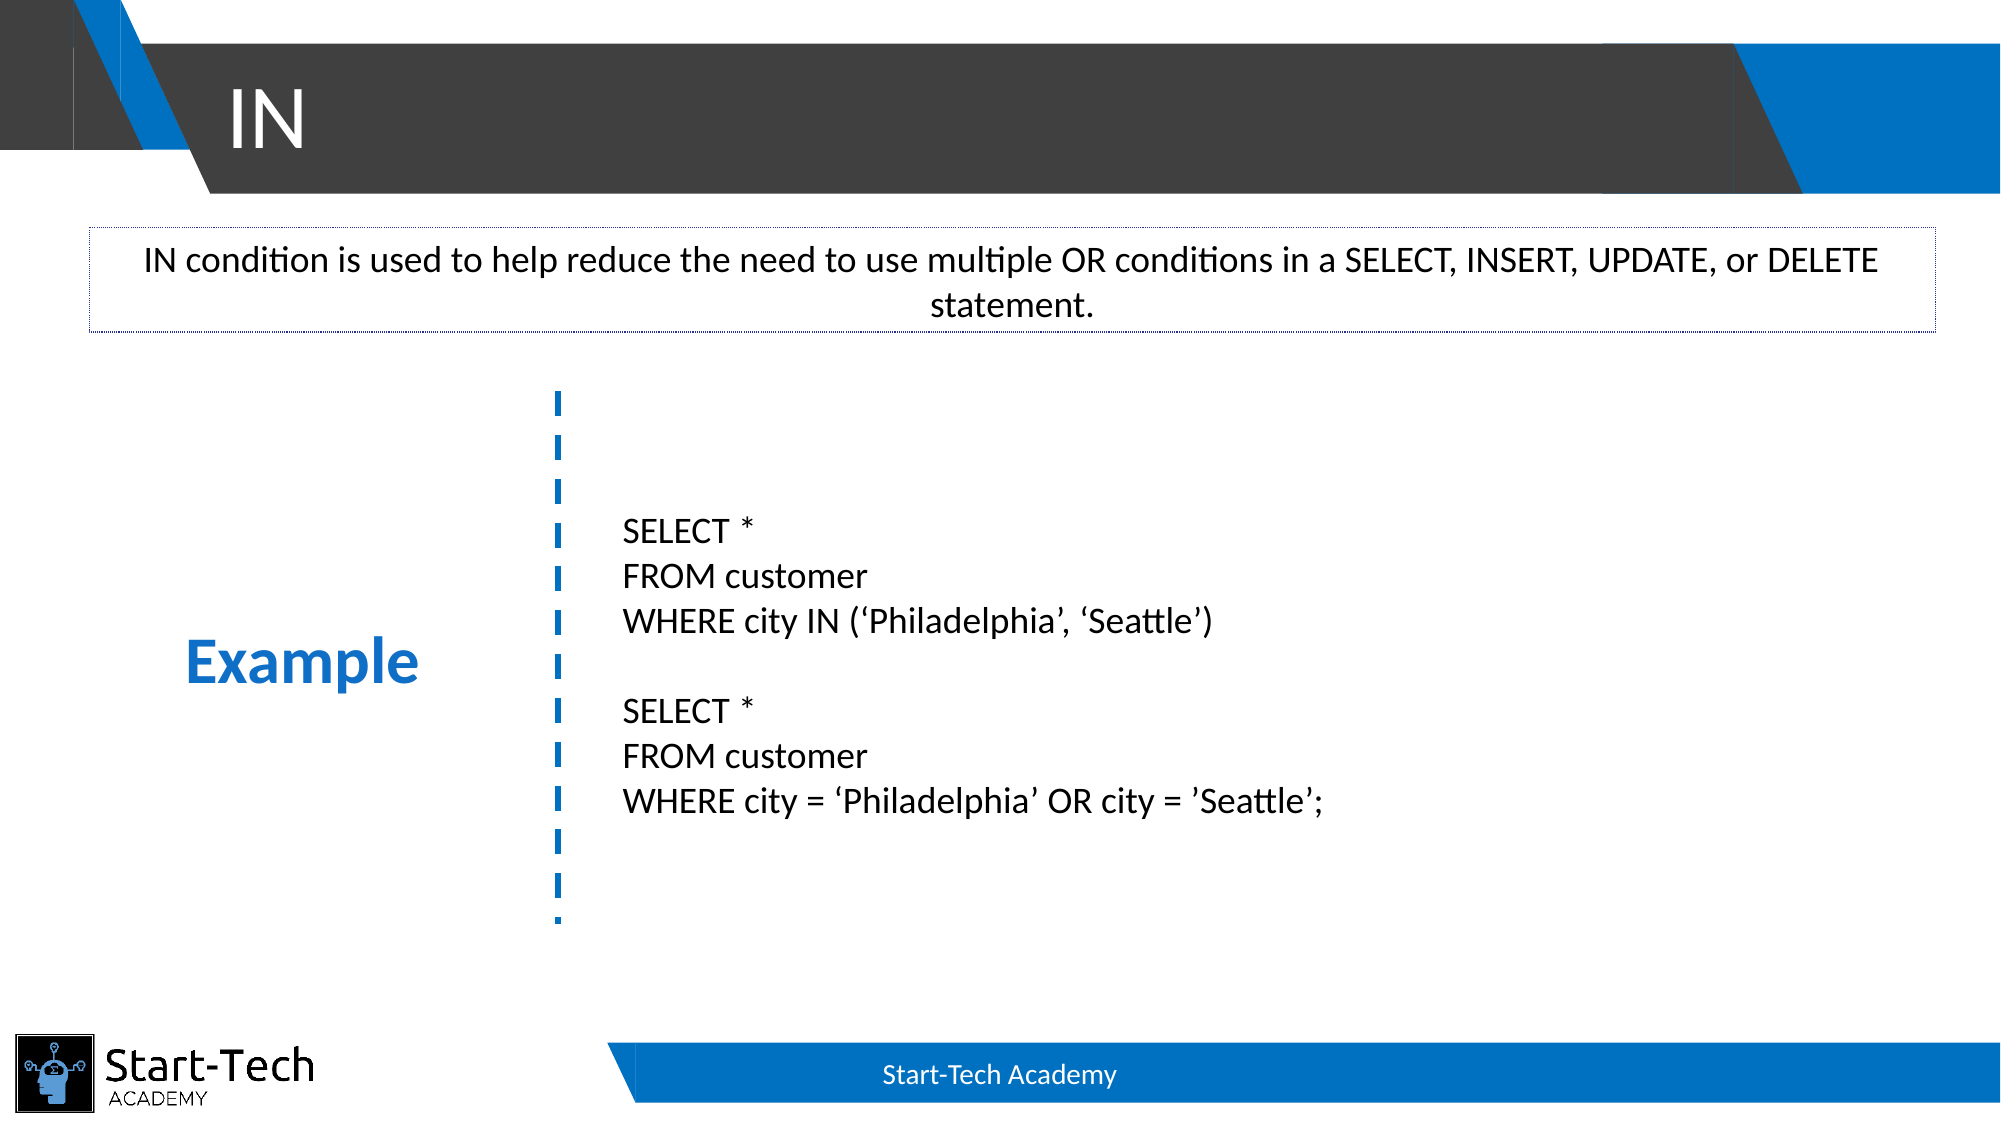

# IN
IN condition is used to help reduce the need to use multiple OR conditions in a SELECT, INSERT, UPDATE, or DELETE statement.
SELECT *
FROM customer
WHERE city IN (‘Philadelphia’, ‘Seattle’)

SELECT *
FROM customer
WHERE city = ‘Philadelphia’ OR city = ’Seattle’;

Example
Start-Tech Academy